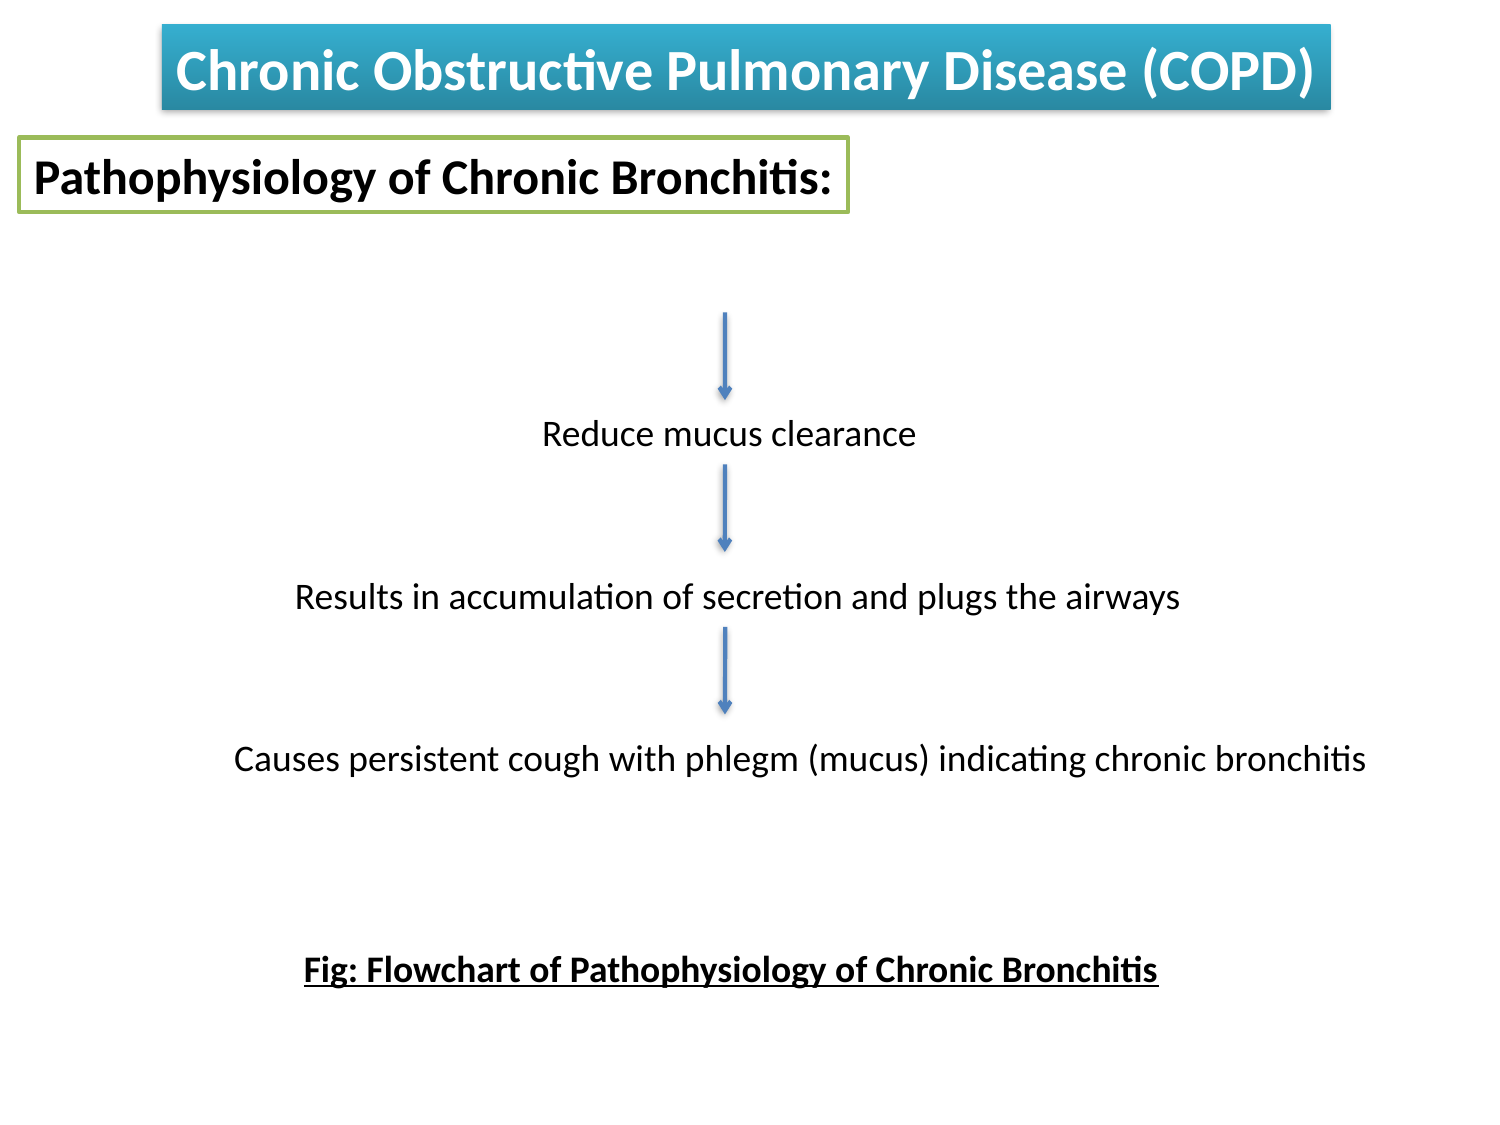

Chronic Obstructive Pulmonary Disease (COPD)
Pathophysiology of Chronic Bronchitis:
Reduce mucus clearance
Results in accumulation of secretion and plugs the airways
Causes persistent cough with phlegm (mucus) indicating chronic bronchitis
Fig: Flowchart of Pathophysiology of Chronic Bronchitis